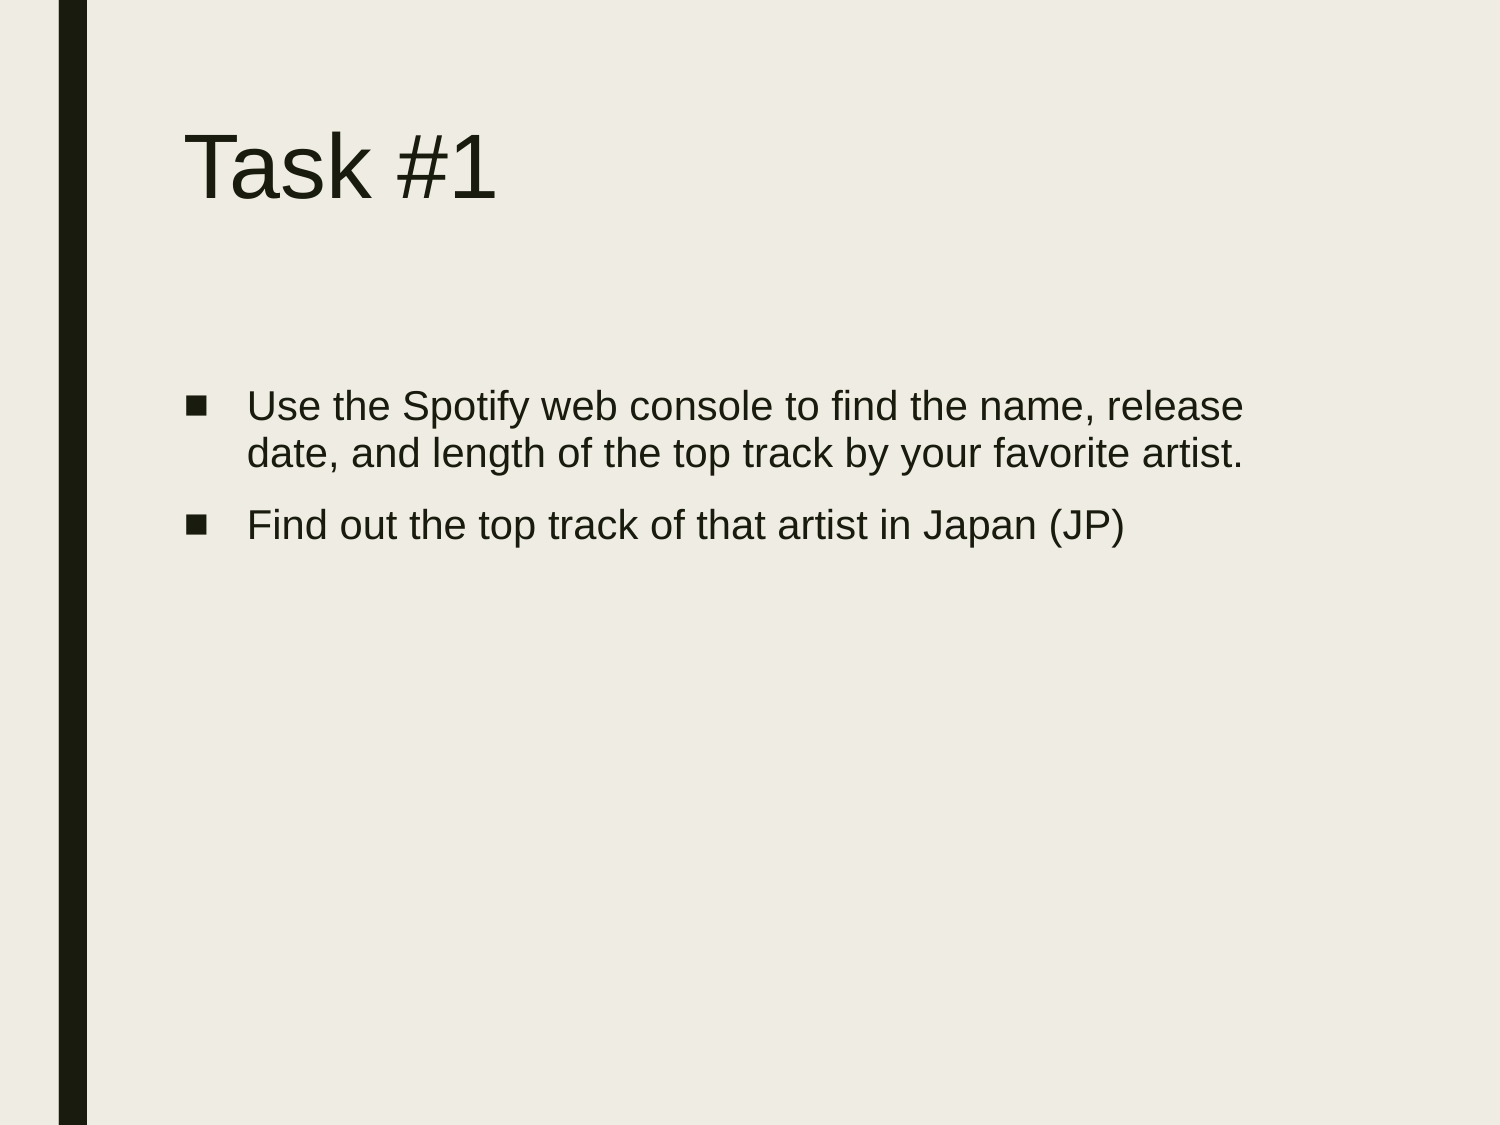

# Task #1
Use the Spotify web console to find the name, release date, and length of the top track by your favorite artist.
Find out the top track of that artist in Japan (JP)